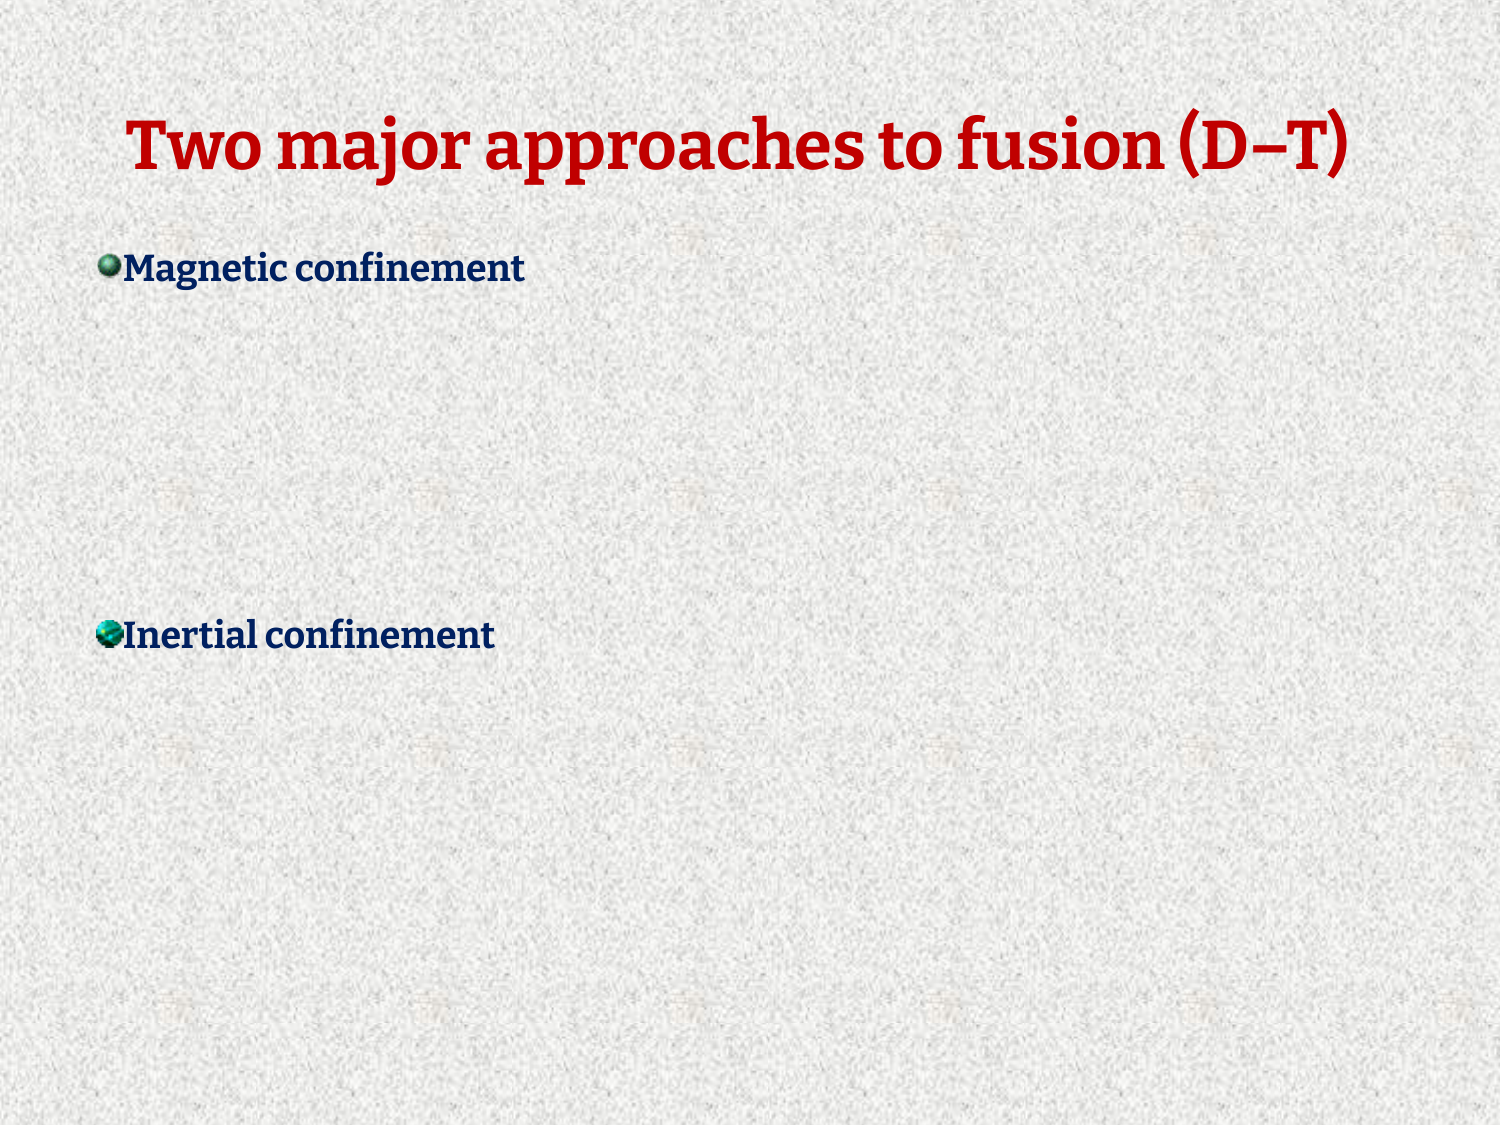

Two major approaches to fusion (D–T)
Magnetic confinement

Inertial confinement